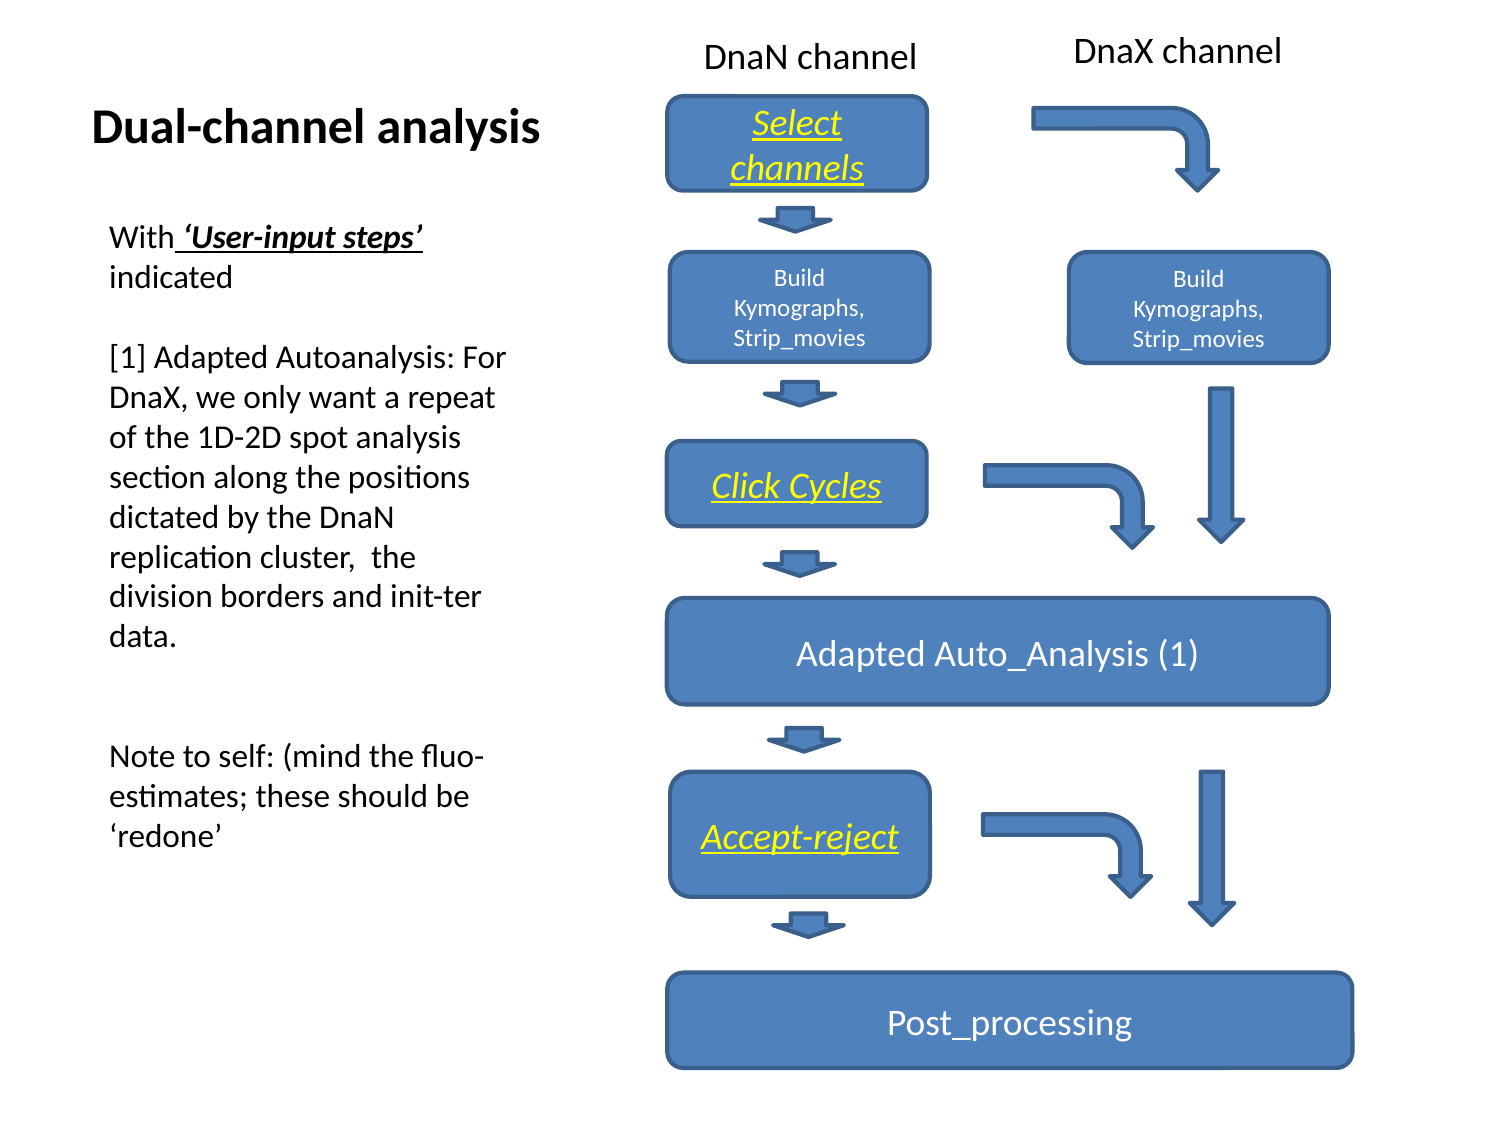

# Dual-channel analysis
DnaX channel
DnaN channel

Select channels
With ‘User-input steps’ indicated

[1] Adapted Autoanalysis: For DnaX, we only want a repeat of the 1D-2D spot analysis section along the positions dictated by the DnaN replication cluster,  the division borders and init-ter data.

Note to self: (mind the fluo-estimates; these should be ‘redone’

Build
Kymographs,
Strip_movies
Build
Kymographs,
Strip_movies

Click Cycles

Adapted Auto_Analysis (1)

Accept-reject

Post_processing